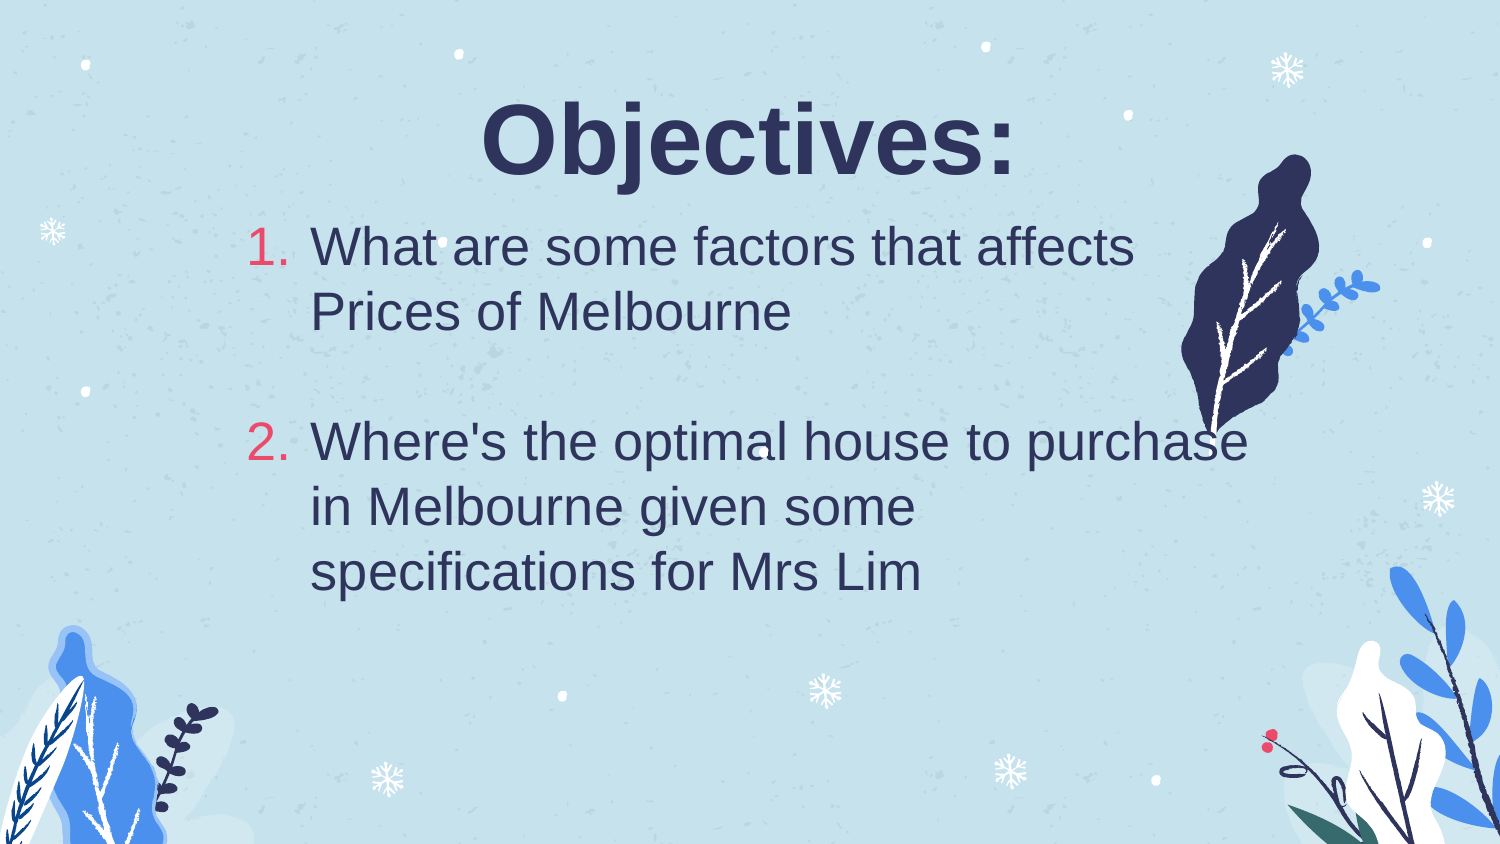

# Objectives:

What are some factors that affects Prices of Melbourne

Where's the optimal house to purchase in Melbourne given some specifications for Mrs Lim